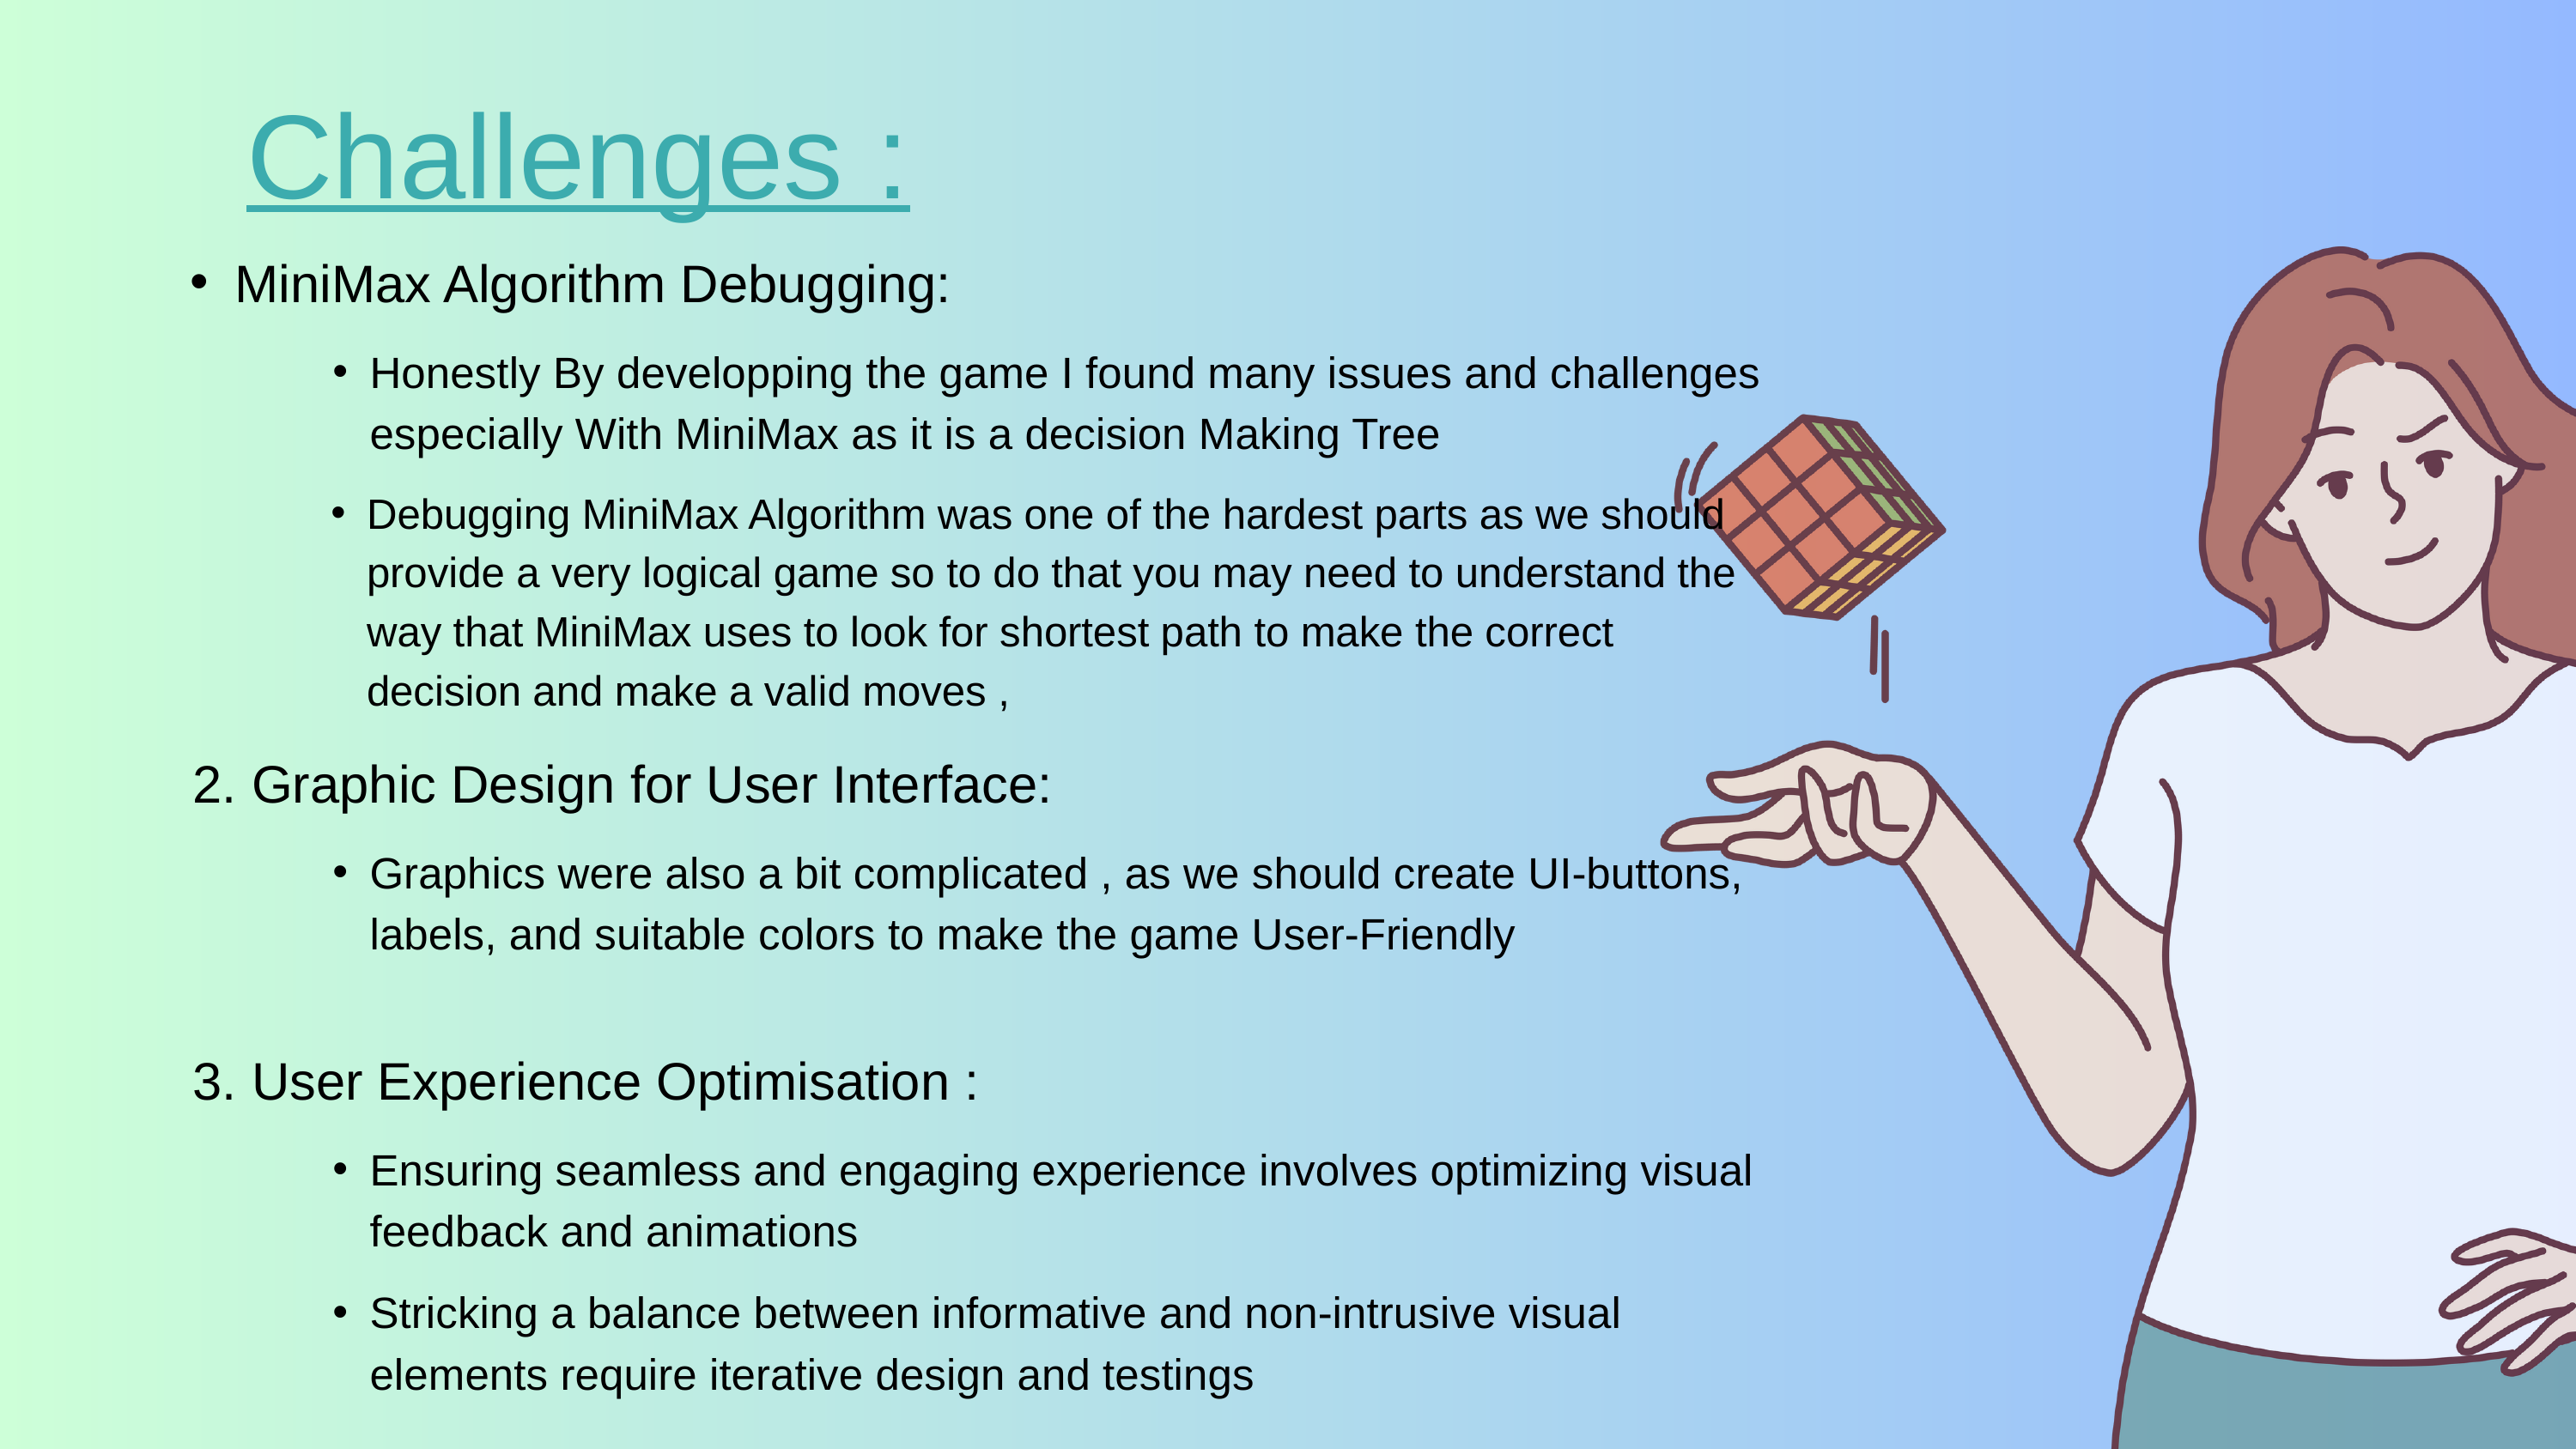

Challenges :
MiniMax Algorithm Debugging:

Honestly By developping the game I found many issues and challenges especially With MiniMax as it is a decision Making Tree
Debugging MiniMax Algorithm was one of the hardest parts as we should provide a very logical game so to do that you may need to understand the way that MiniMax uses to look for shortest path to make the correct decision and make a valid moves ,
2. Graphic Design for User Interface:
Graphics were also a bit complicated , as we should create UI-buttons, labels, and suitable colors to make the game User-Friendly
3. User Experience Optimisation :
Ensuring seamless and engaging experience involves optimizing visual feedback and animations
Stricking a balance between informative and non-intrusive visual elements require iterative design and testings